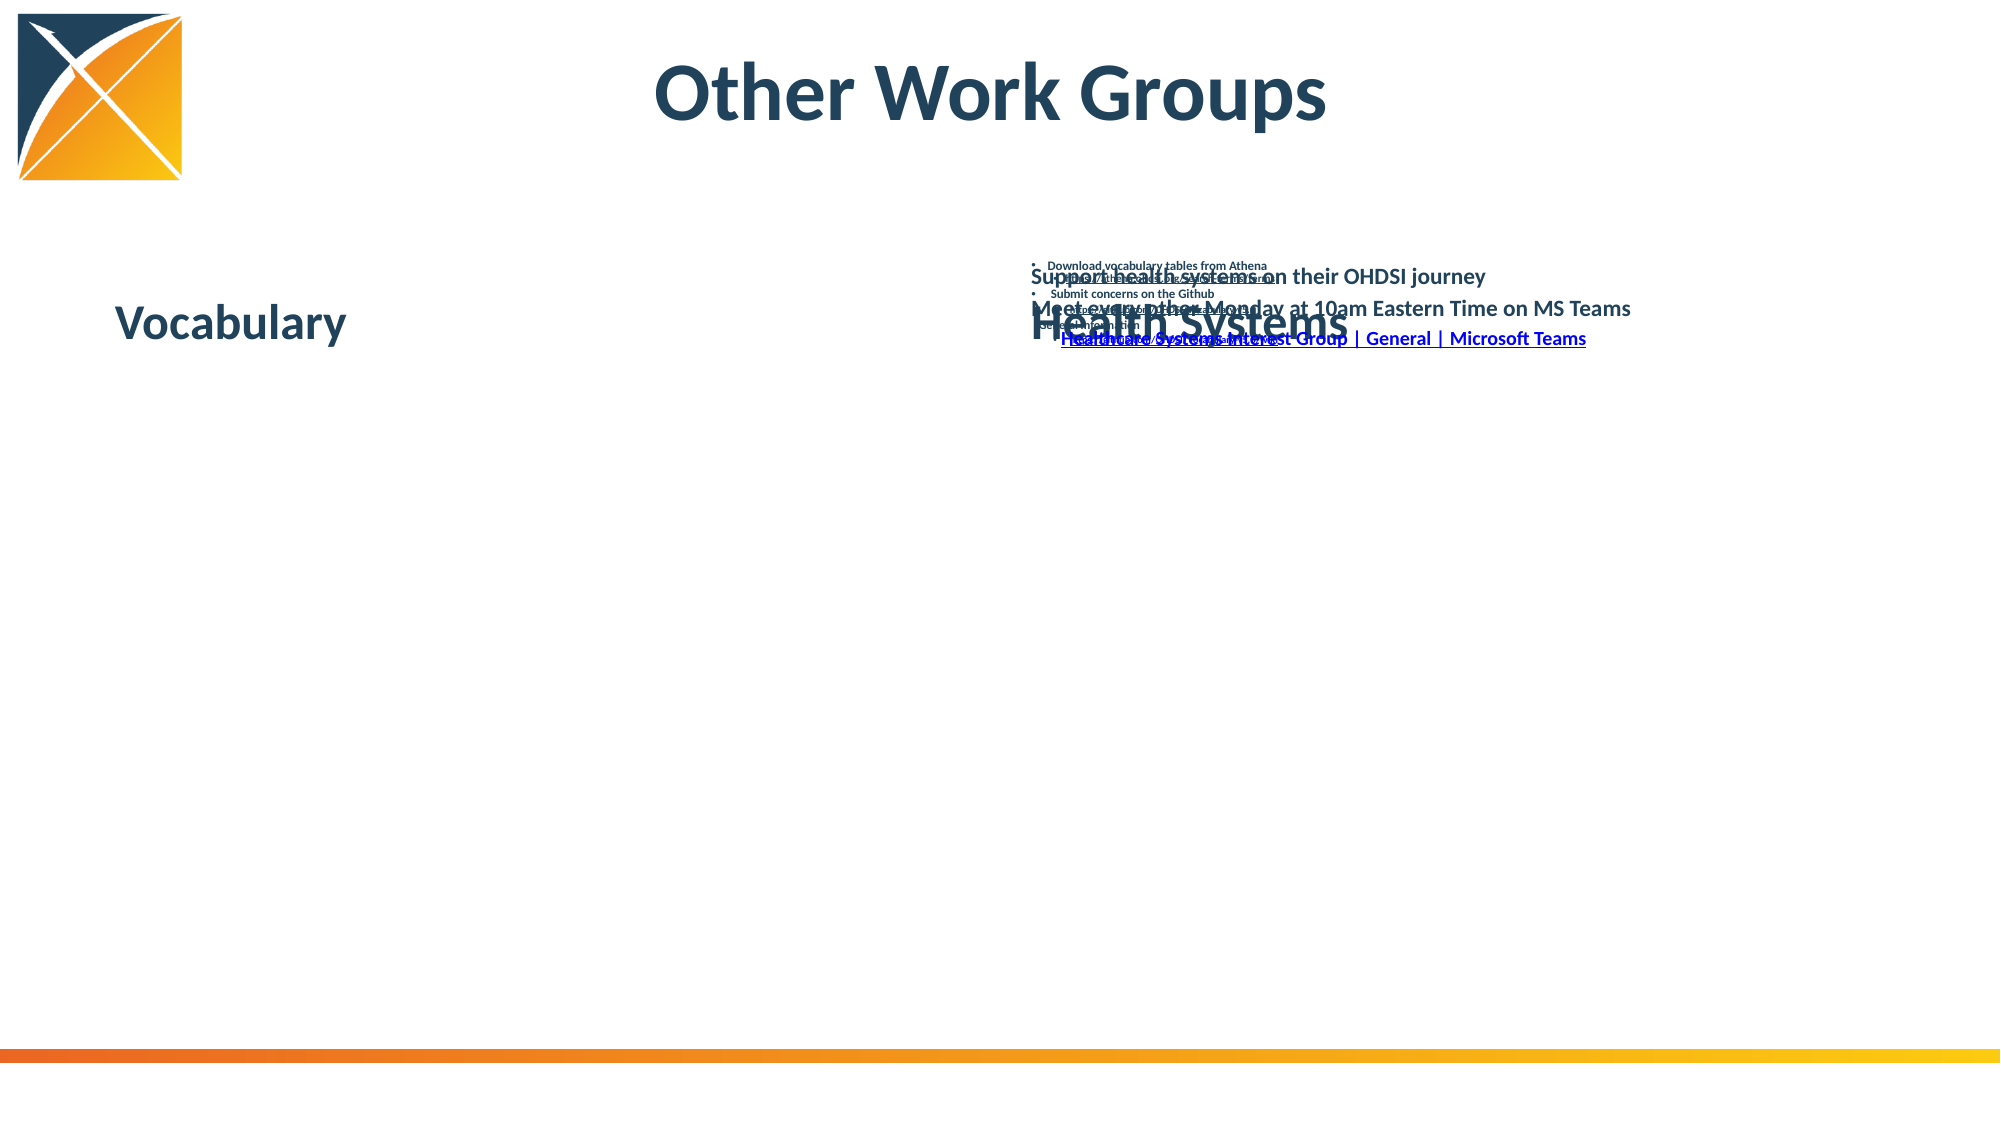

# Other Work Groups
Vocabulary
Health Systems
Download vocabulary tables from Athena
https://athena.ohdsi.org/search-terms/terms
 Submit concerns on the Github
https://github.com/OHDSI/Vocabulary-v5.0
General information
https://github.com/OHDSI/Vocabulary-v5.0/wiki

Support health systems on their OHDSI journey
Meet every other Monday at 10am Eastern Time on MS Teams
Healthcare Systems Interest Group | General | Microsoft Teams